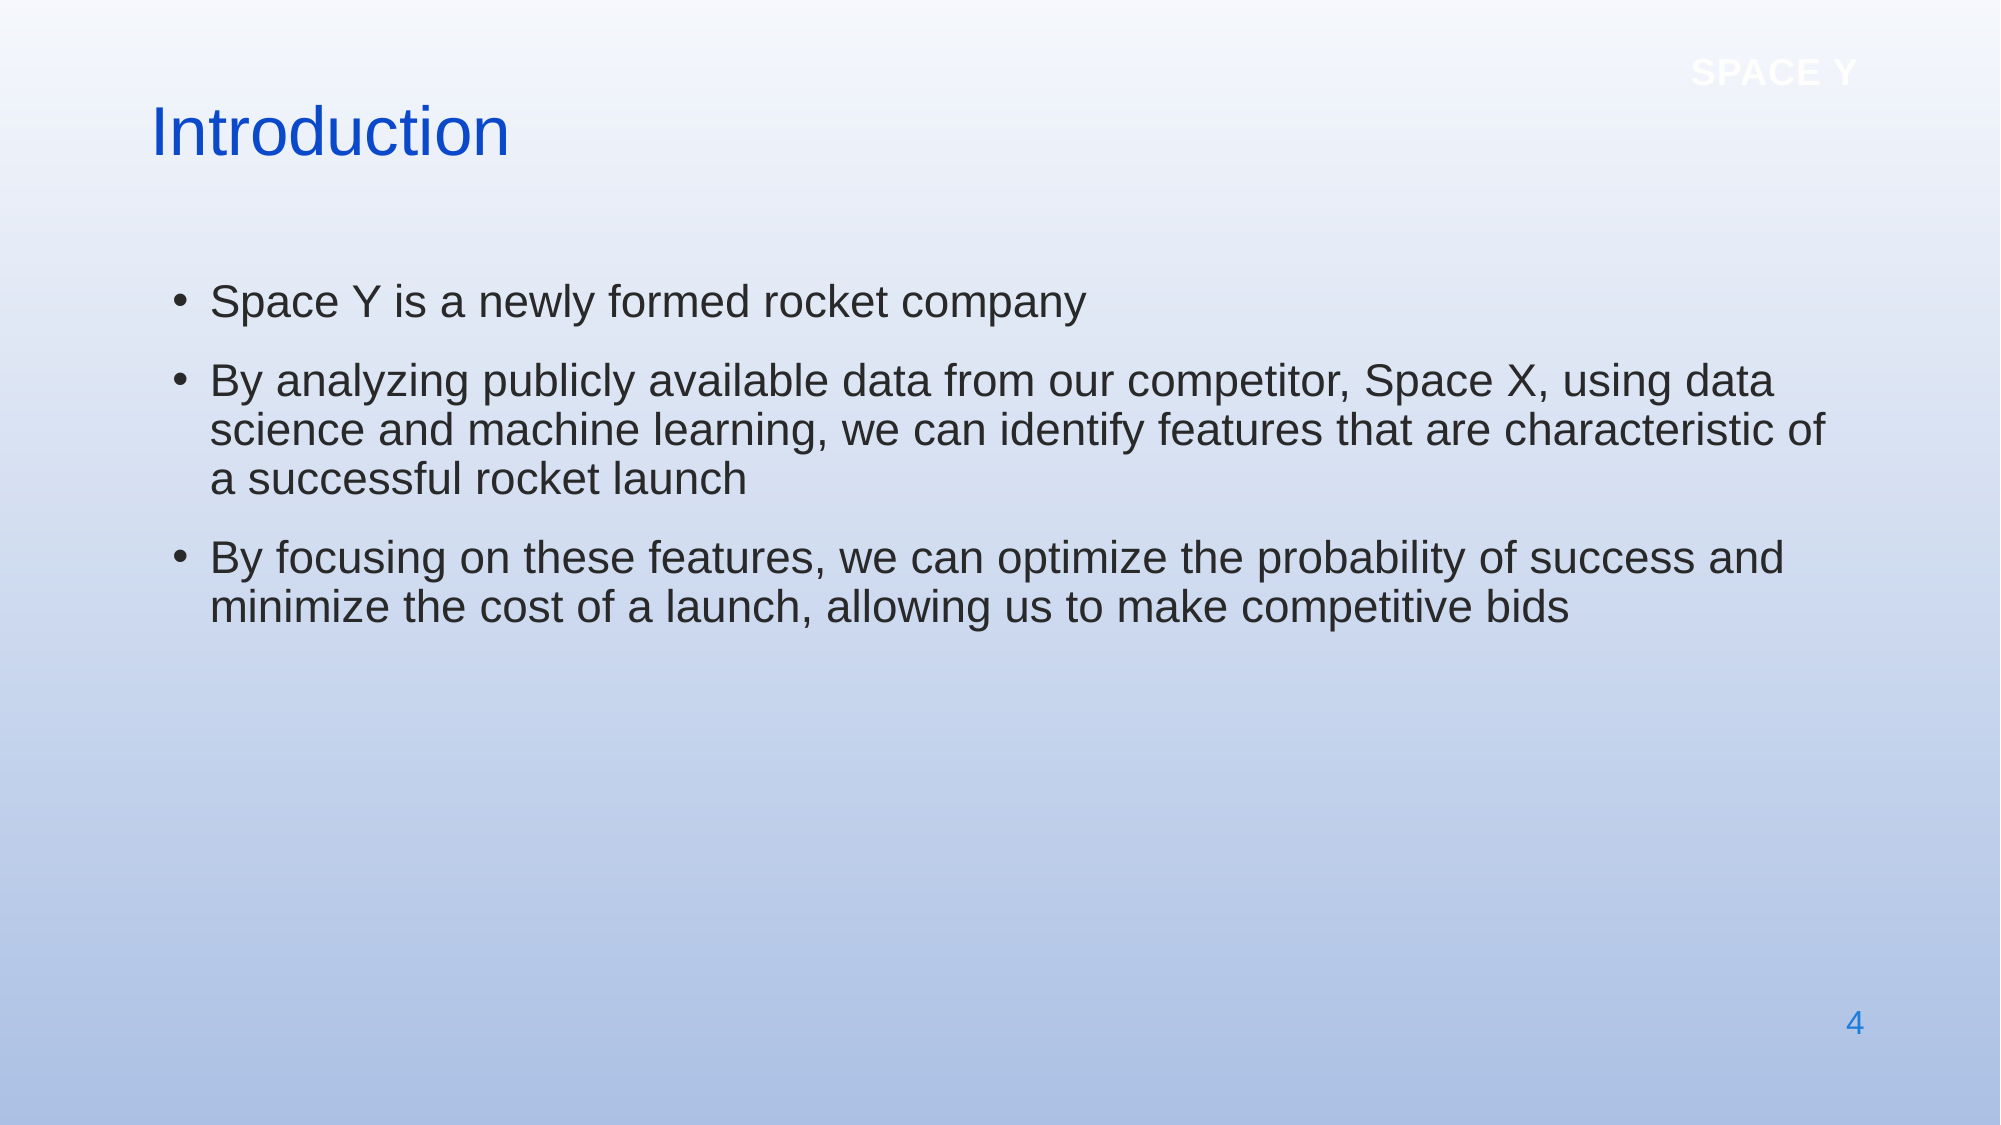

Introduction
Space Y is a newly formed rocket company
By analyzing publicly available data from our competitor, Space X, using data science and machine learning, we can identify features that are characteristic of a successful rocket launch
By focusing on these features, we can optimize the probability of success and minimize the cost of a launch, allowing us to make competitive bids
4